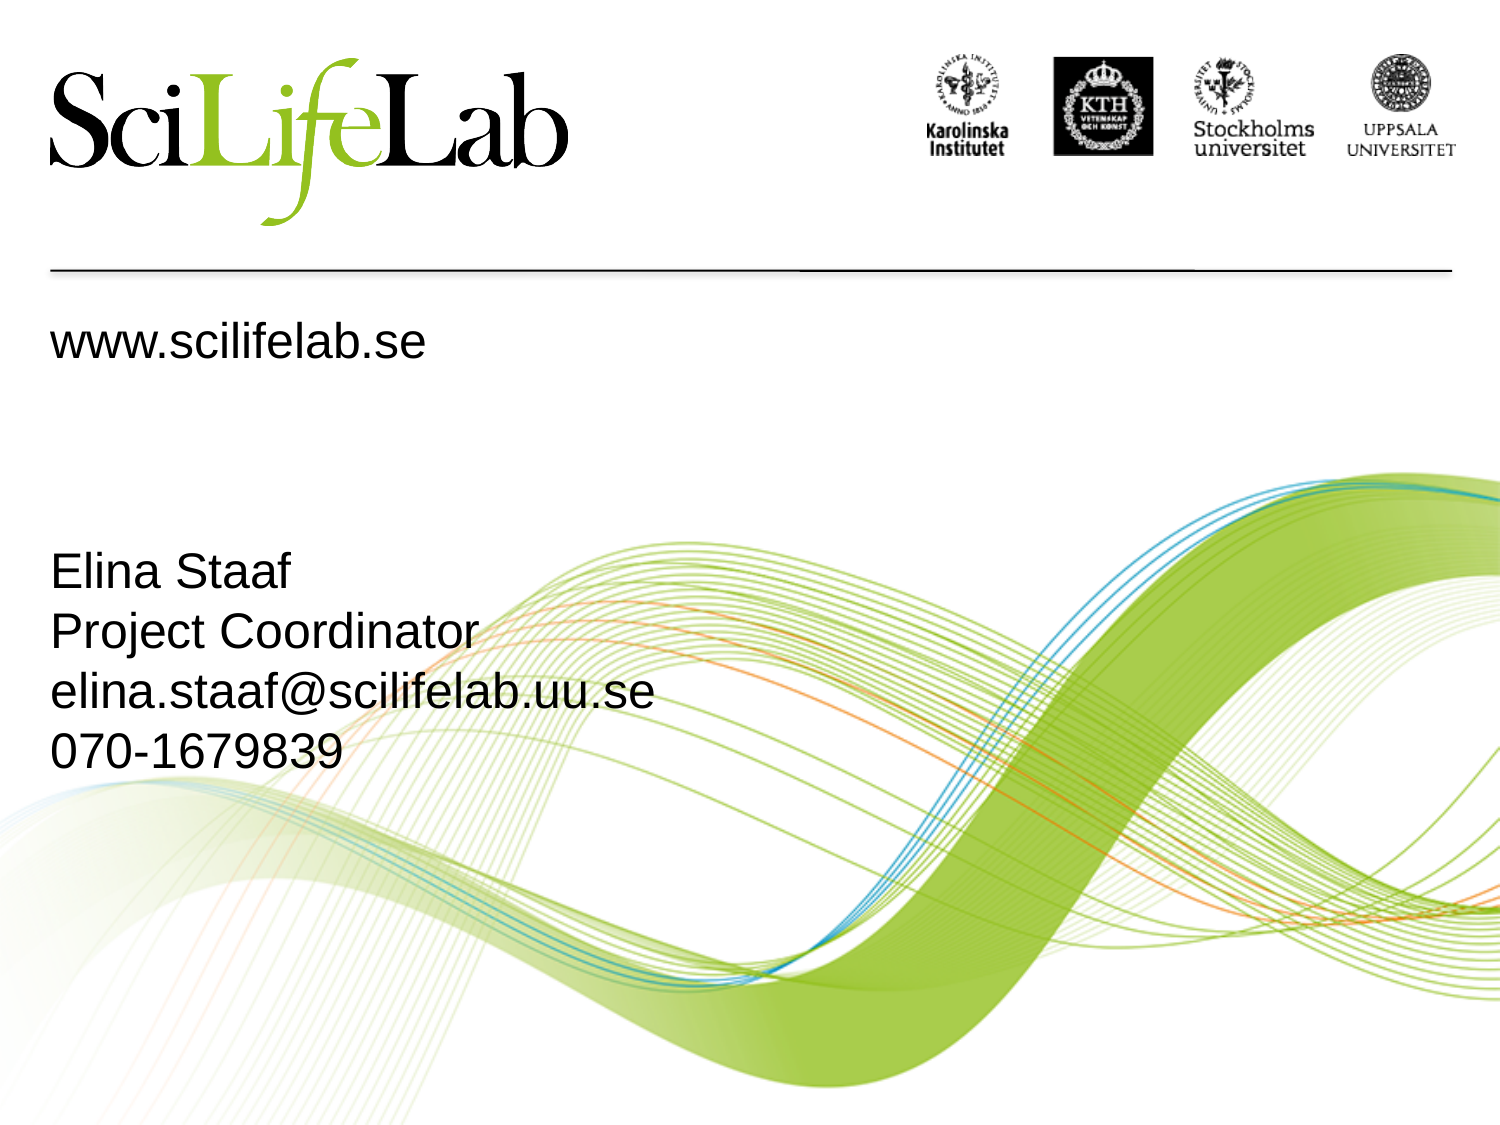

www.scilifelab.se
Elina Staaf
Project Coordinator
elina.staaf@scilifelab.uu.se
070-1679839